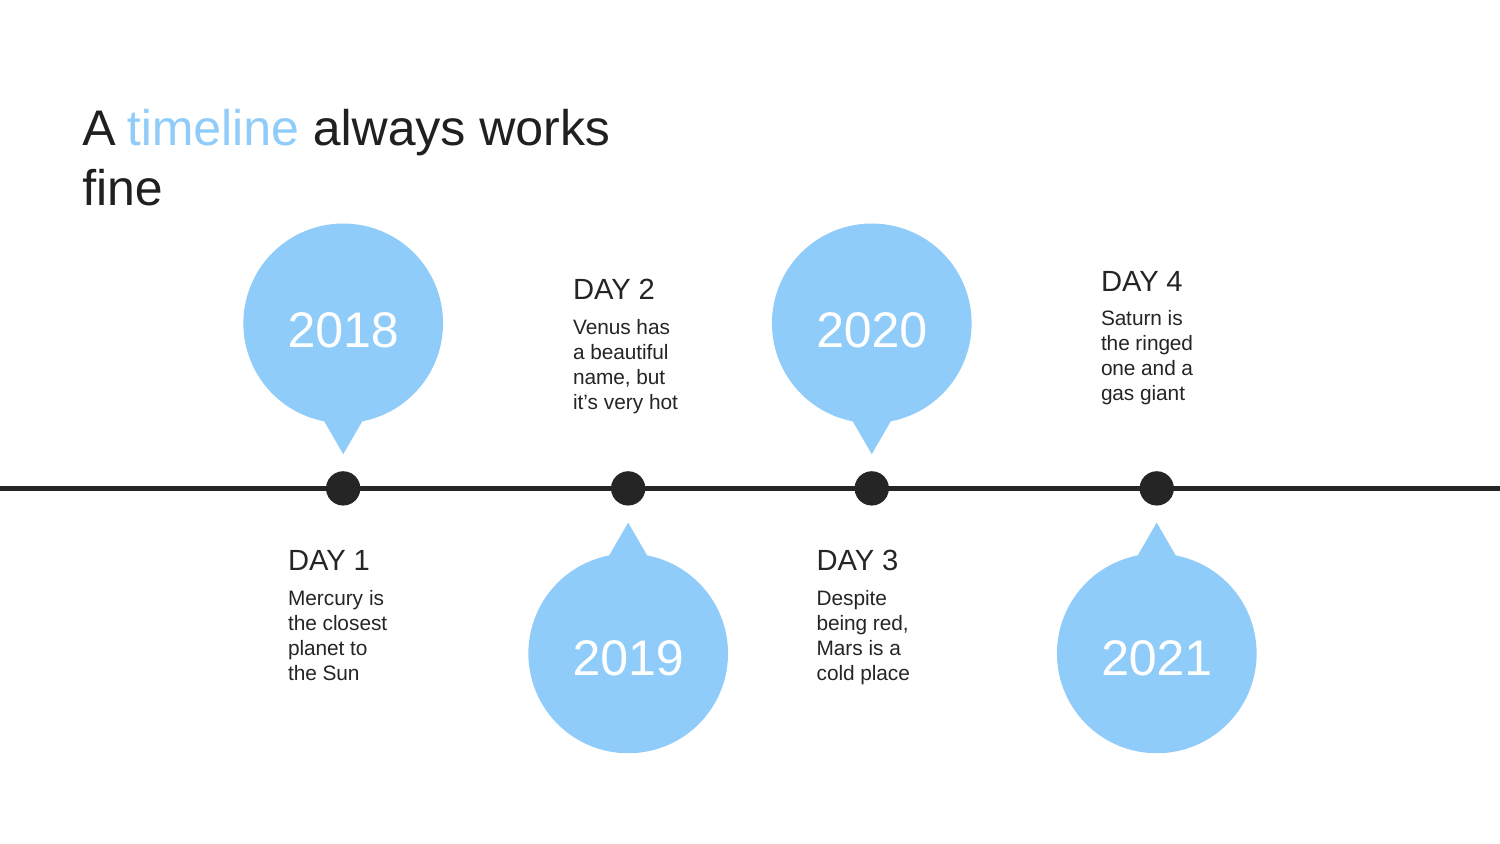

# A timeline always works fine

DAY 4
DAY 2
2018
2020
Saturn is the ringed one and a gas giant
Venus has a beautiful name, but it’s very hot

DAY 3
DAY 1
Despite being red, Mars is a cold place
Mercury is the closest planet to the Sun
2019
2021